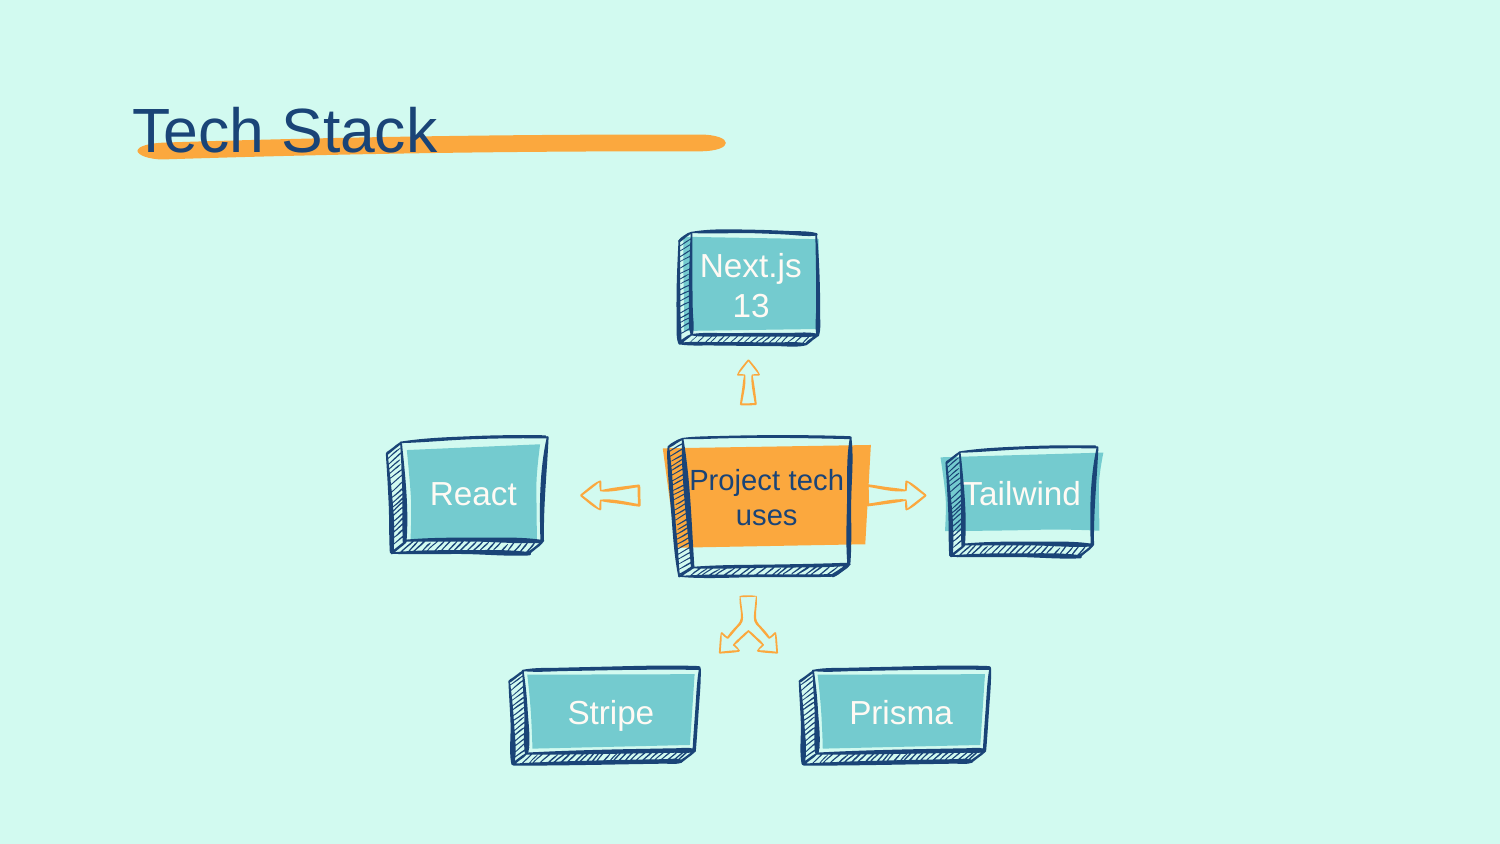

# Tech Stack

Next.js13

Project tech uses

React

Tailwind

Stripe

Prisma